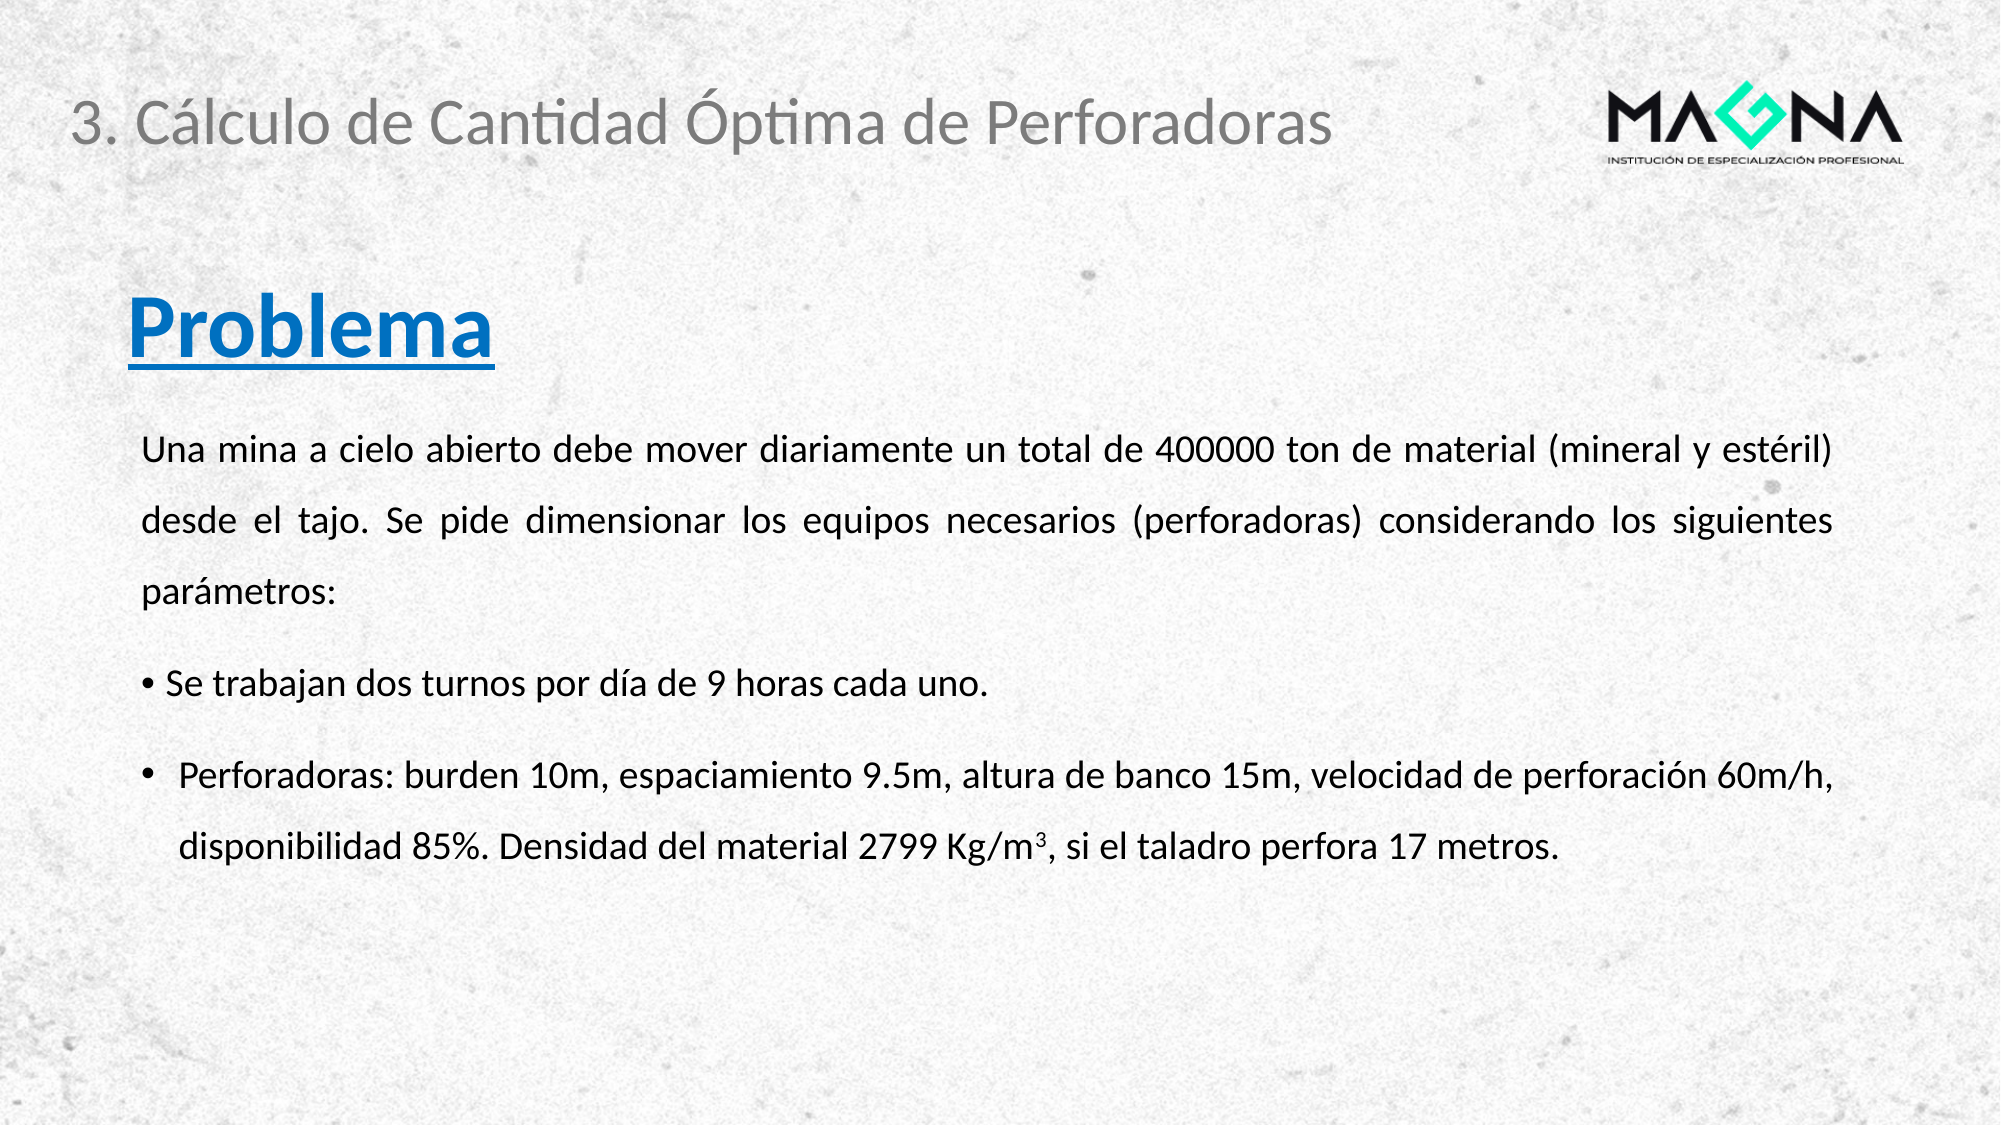

3. Cálculo de Cantidad Óptima de Perforadoras
# Problema
Una mina a cielo abierto debe mover diariamente un total de 400000 ton de material (mineral y estéril) desde el tajo. Se pide dimensionar los equipos necesarios (perforadoras) considerando los siguientes parámetros:
• Se trabajan dos turnos por día de 9 horas cada uno.
Perforadoras: burden 10m, espaciamiento 9.5m, altura de banco 15m, velocidad de perforación 60m/h, disponibilidad 85%. Densidad del material 2799 Kg/m3, si el taladro perfora 17 metros.